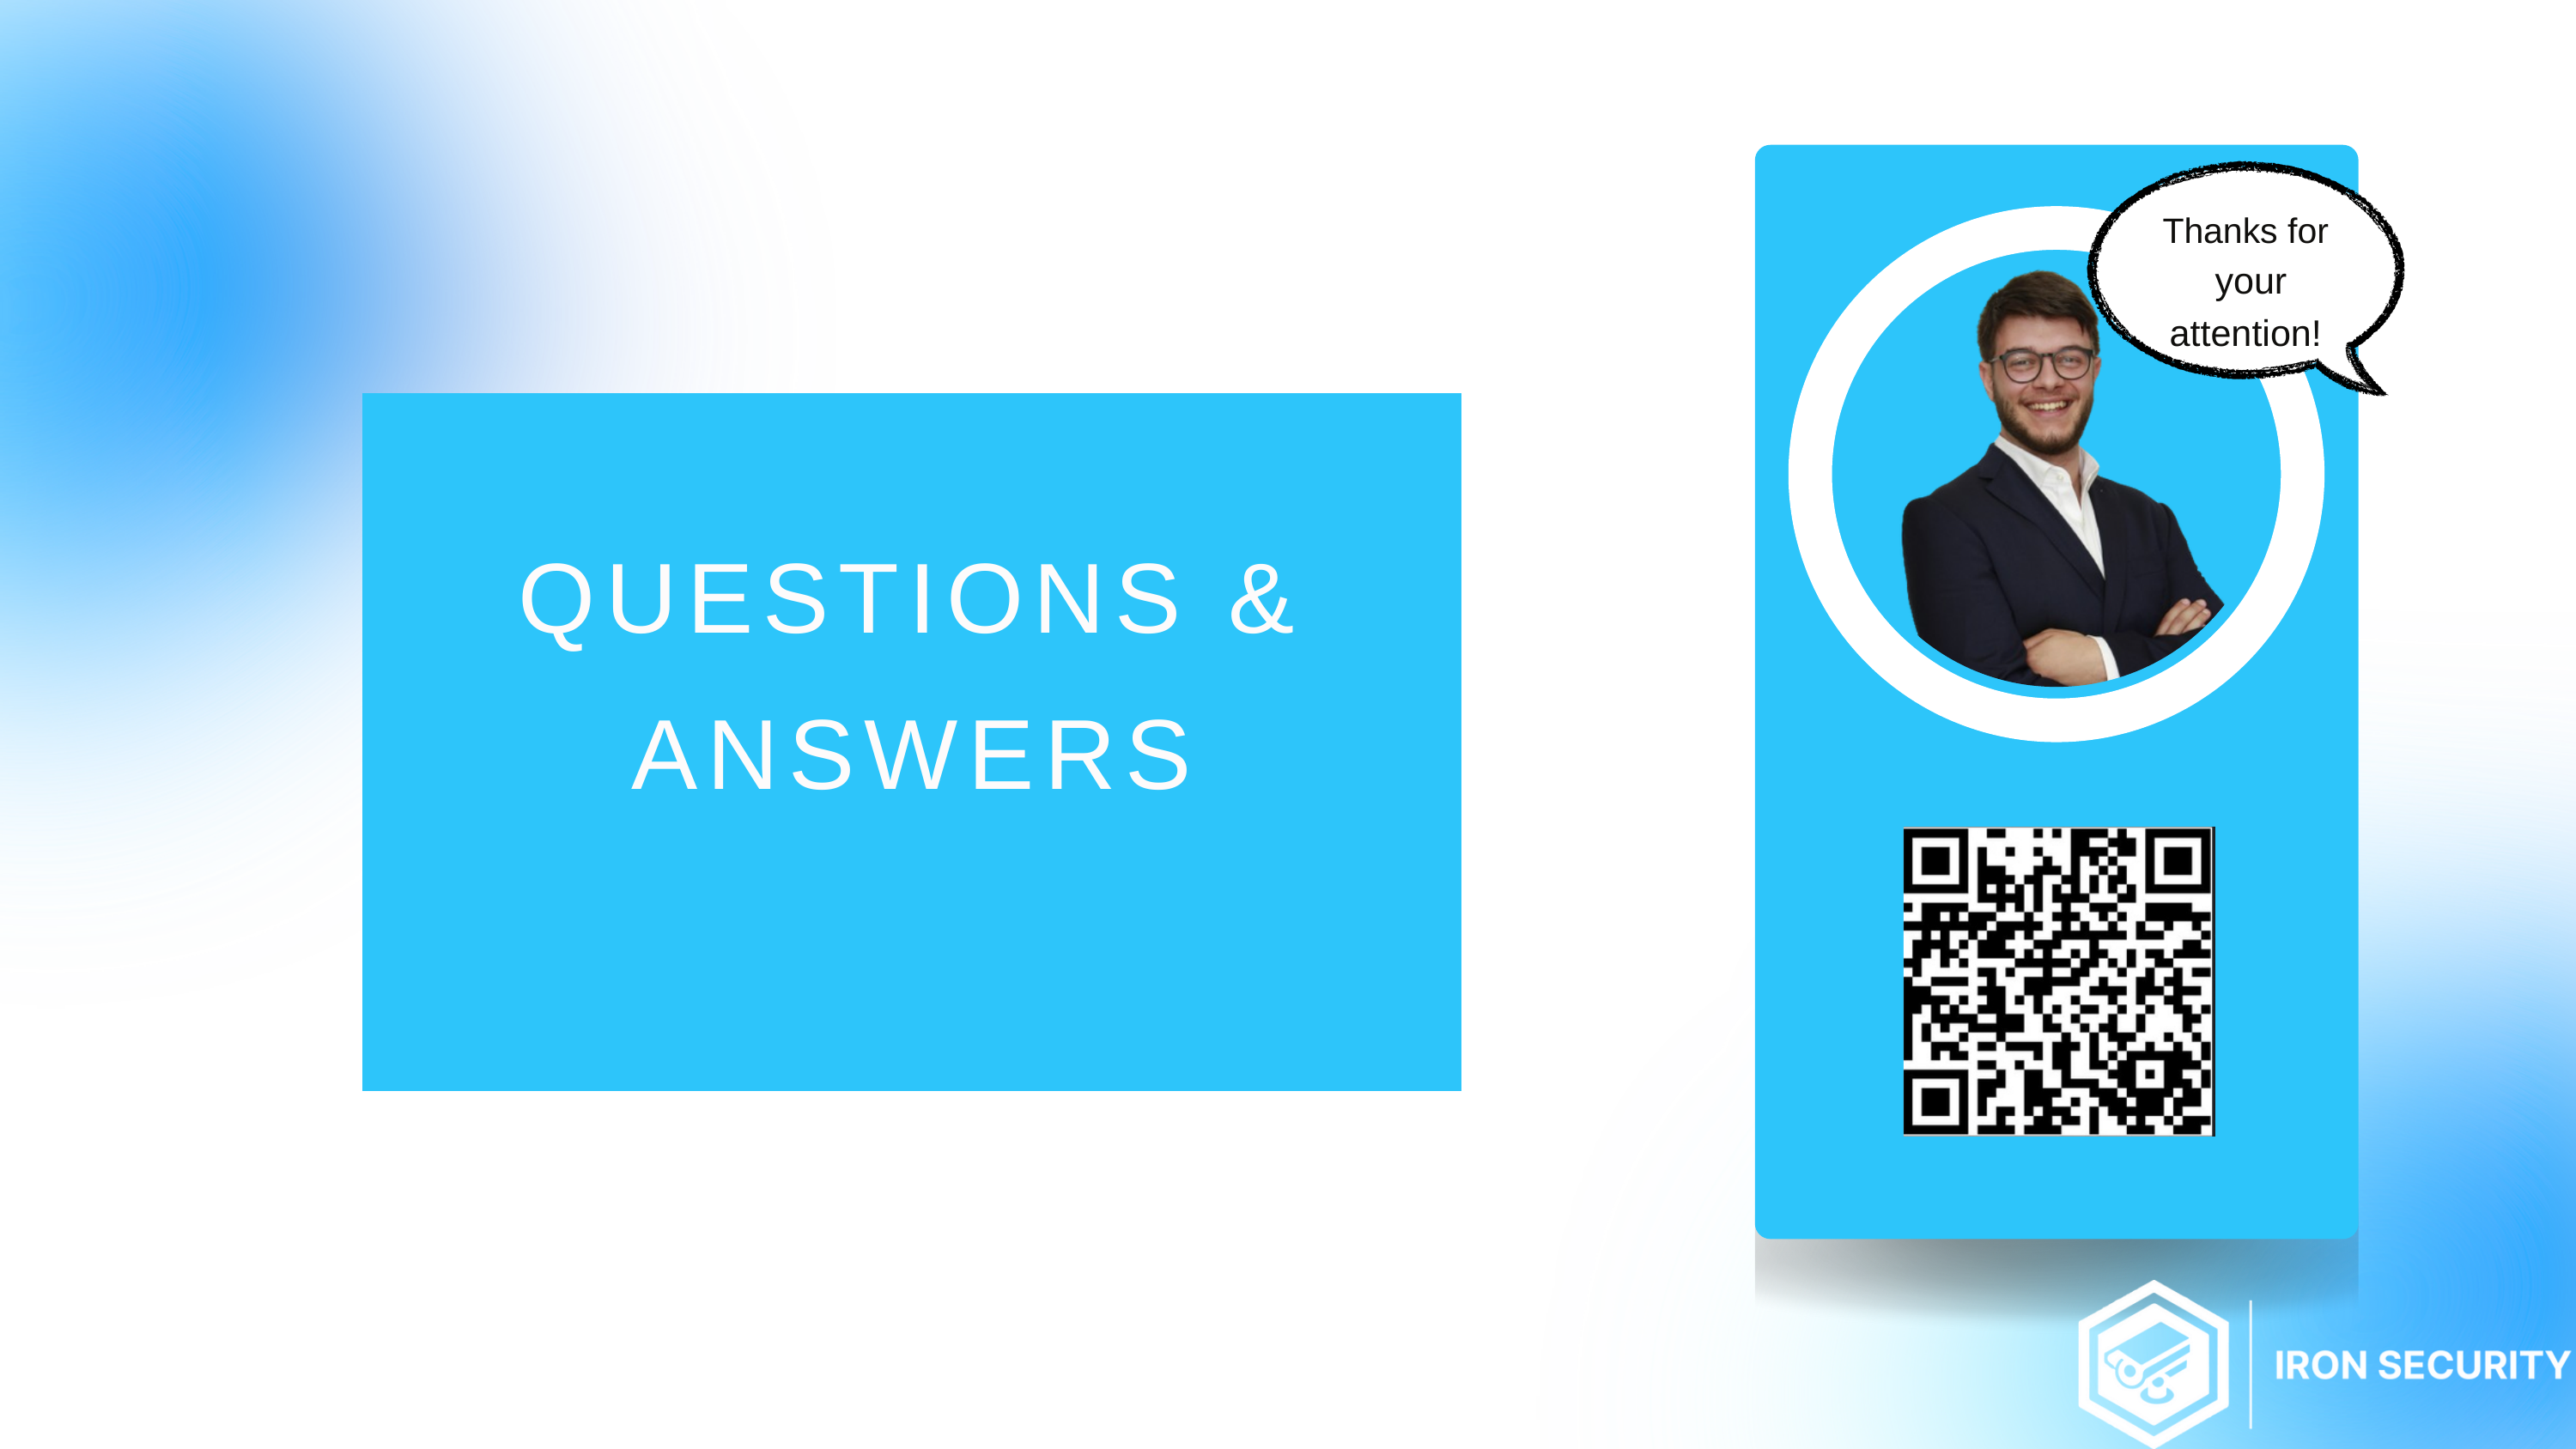

Thanks for
 your attention!

QUESTIONS & ANSWERS